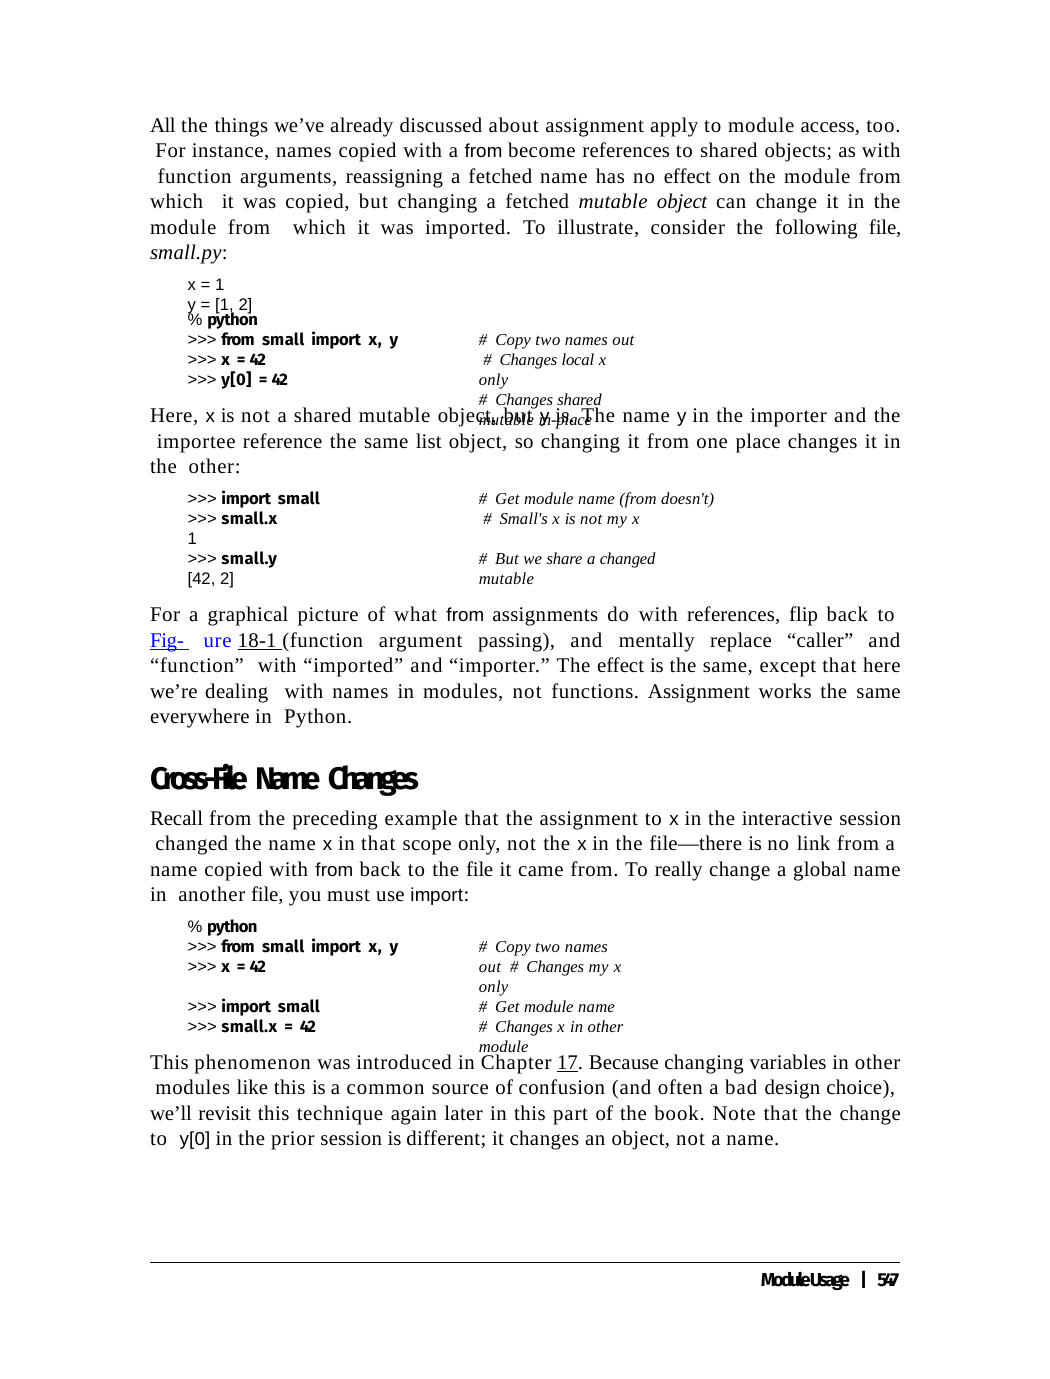

All the things we’ve already discussed about assignment apply to module access, too.  For instance, names copied with a from become references to shared objects; as with  function arguments, reassigning a fetched name has no effect on the module from which  it was copied, but changing a fetched mutable object can change it in the module from  which it was imported. To illustrate, consider the following file, small.py:
x = 1
y = [1, 2]
% python
>>> from small import x, y
>>> x = 42
>>> y[0] = 42
# Copy two names out  # Changes local x only
# Changes shared mutable in-place
Here, x is not a shared mutable object, but y is. The name y in the importer and the  importee reference the same list object, so changing it from one place changes it in the  other:
>>> import small
>>> small.x
1
>>> small.y
[42, 2]
# Get module name (from doesn't)  # Small's x is not my x
# But we share a changed mutable
For a graphical picture of what from assignments do with references, flip back to Fig-  ure 18-1 (function argument passing), and mentally replace “caller” and “function”  with “imported” and “importer.” The effect is the same, except that here we’re dealing  with names in modules, not functions. Assignment works the same everywhere in  Python.

Cross-File Name Changes
Recall from the preceding example that the assignment to x in the interactive session  changed the name x in that scope only, not the x in the file—there is no link from a  name copied with from back to the file it came from. To really change a global name in  another file, you must use import:
% python
>>> from small import x, y
>>> x = 42
# Copy two names out  # Changes my x only
>>> import small
>>> small.x = 42
# Get module name
# Changes x in other module
This phenomenon was introduced in Chapter 17. Because changing variables in other  modules like this is a common source of confusion (and often a bad design choice),  we’ll revisit this technique again later in this part of the book. Note that the change to  y[0] in the prior session is different; it changes an object, not a name.

Module Usage  |  547